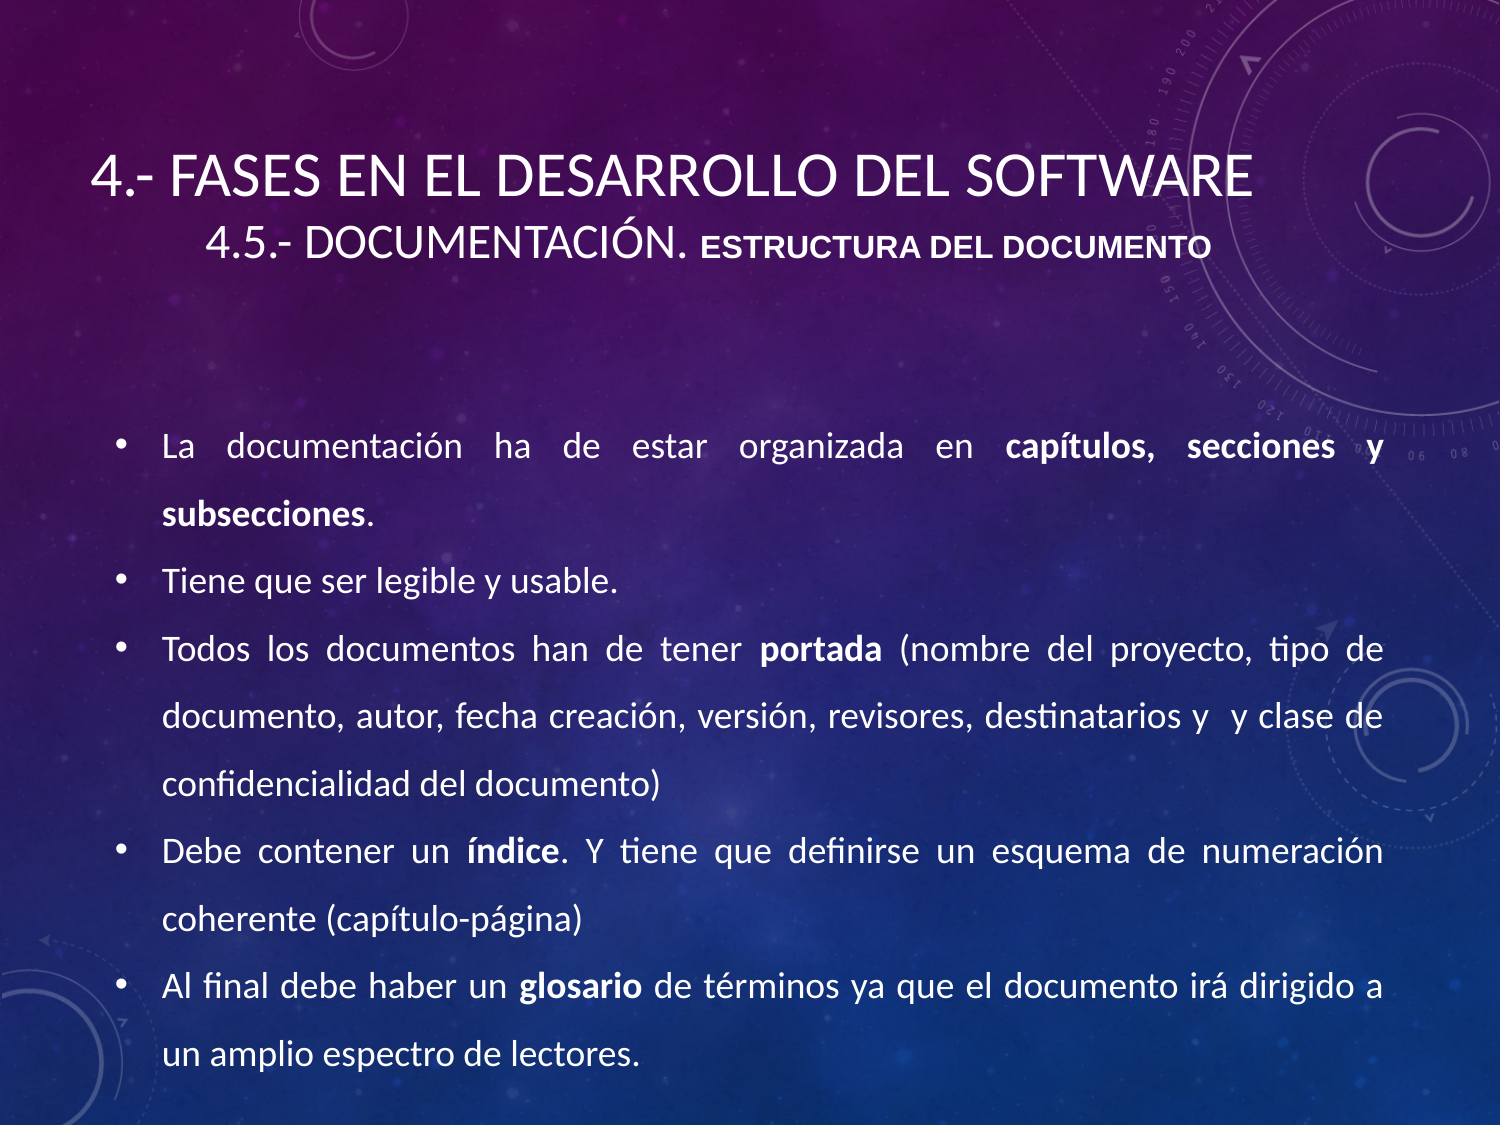

# 4.- Fases en el desarrollo del Software 4.5.- Documentación. Estructura del Documento

La documentación ha de estar organizada en capítulos, secciones y subsecciones.
Tiene que ser legible y usable.
Todos los documentos han de tener portada (nombre del proyecto, tipo de documento, autor, fecha creación, versión, revisores, destinatarios y  y clase de confidencialidad del documento)
Debe contener un índice. Y tiene que definirse un esquema de numeración coherente (capítulo-página)
Al final debe haber un glosario de términos ya que el documento irá dirigido a un amplio espectro de lectores.